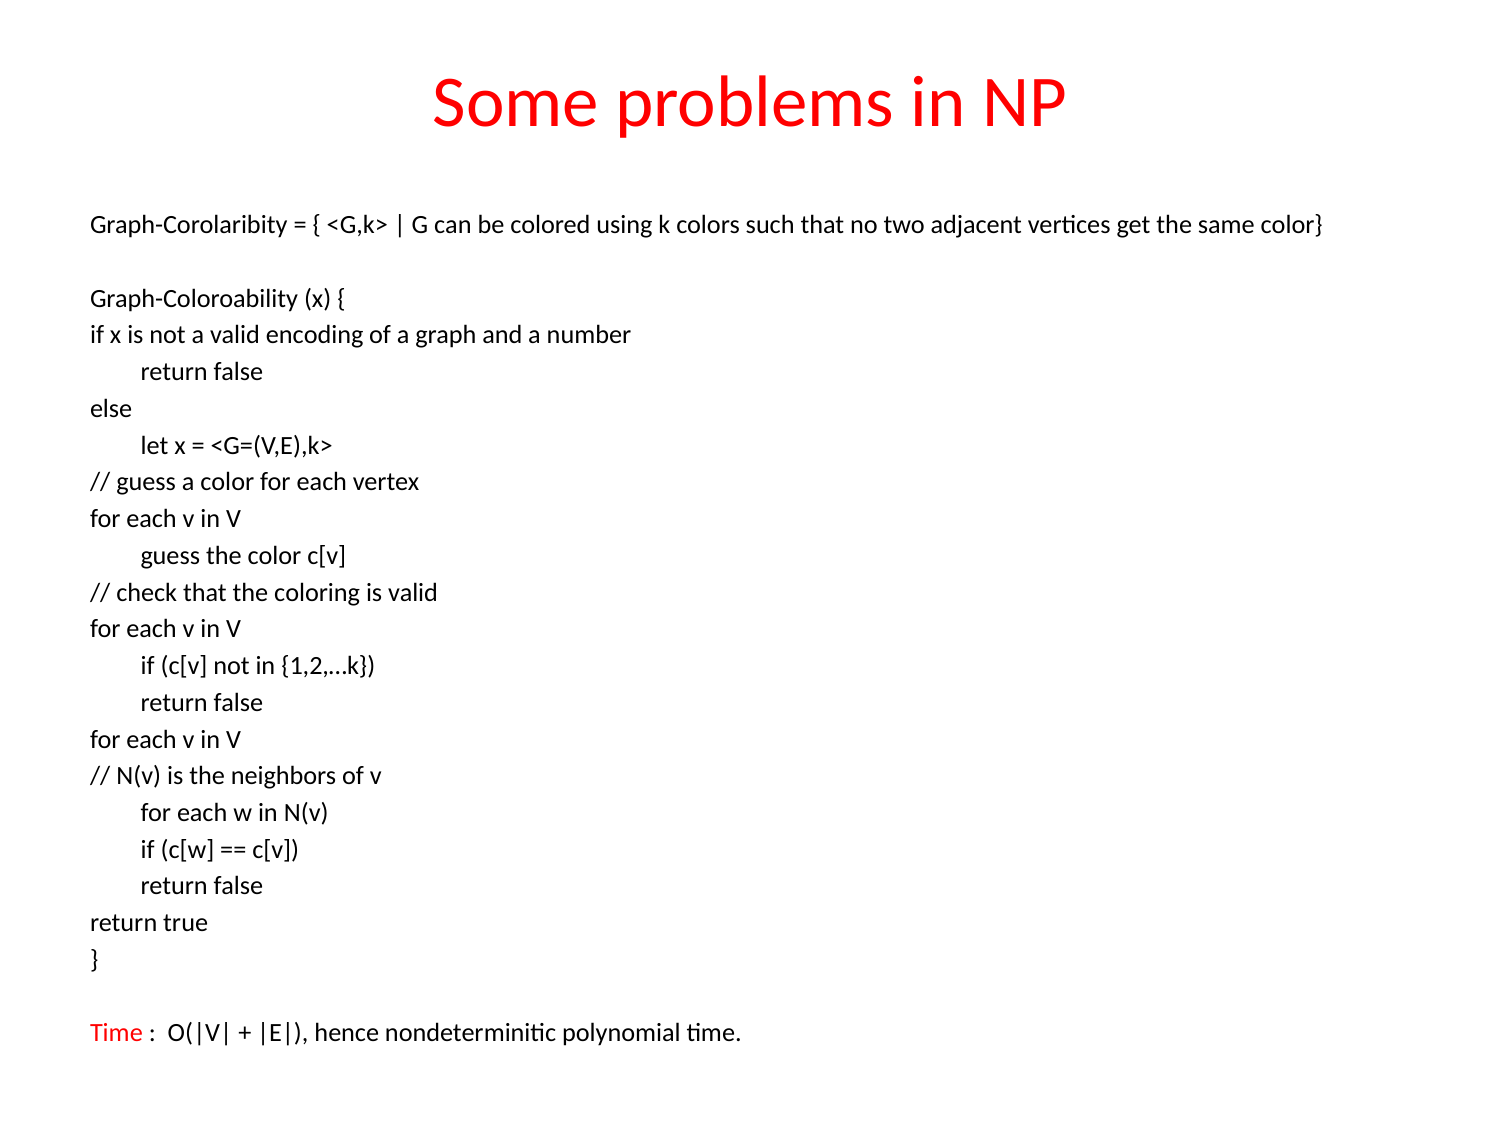

# Some problems in NP
Graph-Corolaribity = { <G,k> | G can be colored using k colors such that no two adjacent vertices get the same color}

Graph-Coloroability (x) {
if x is not a valid encoding of a graph and a number
	return false
else
 	let x = <G=(V,E),k>
// guess a color for each vertex
for each v in V
	guess the color c[v]
// check that the coloring is valid
for each v in V
	if (c[v] not in {1,2,…k})
		return false
for each v in V
// N(v) is the neighbors of v
	for each w in N(v)
		if (c[w] == c[v])
			return false
return true
}

Time :  O(|V| + |E|), hence nondeterminitic polynomial time.